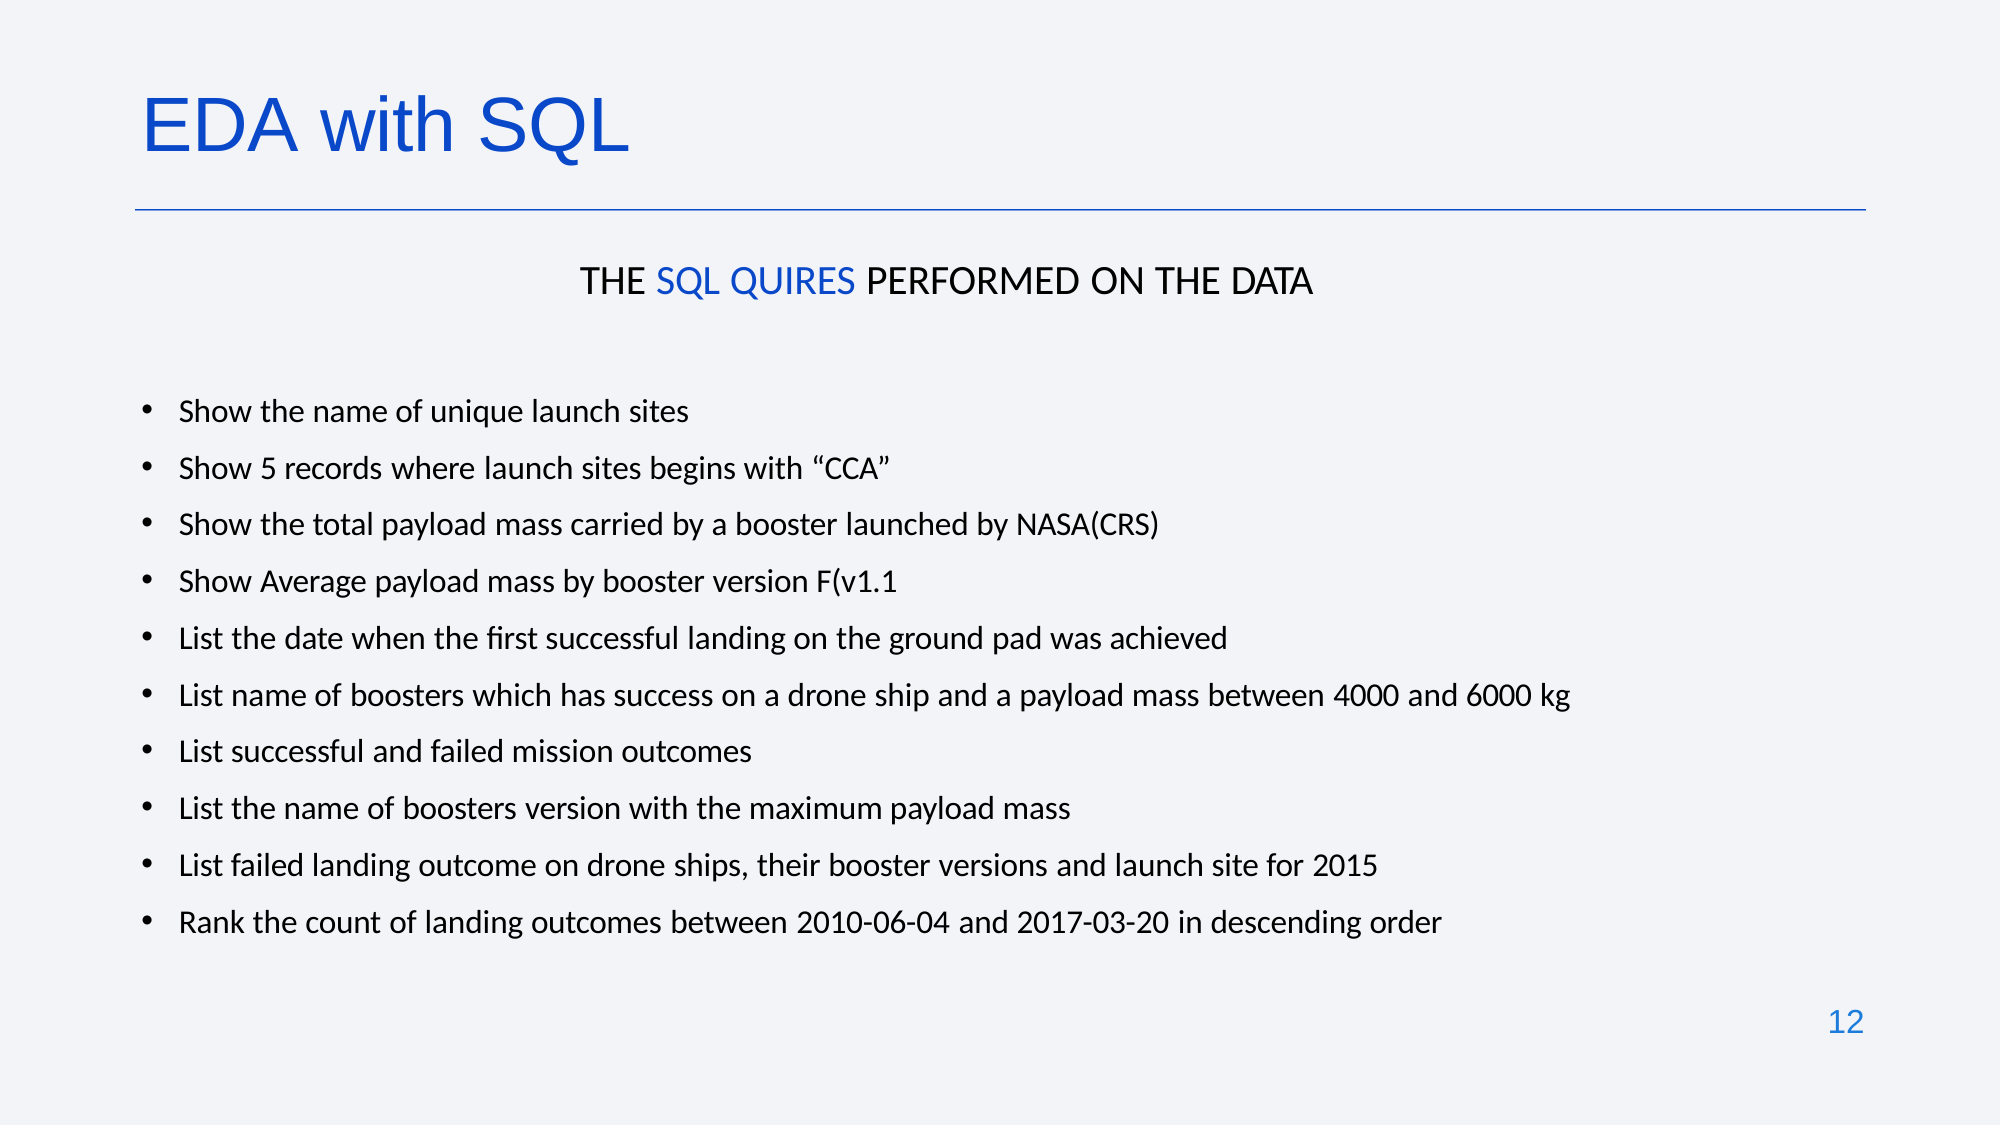

# EDA with SQL
THE SQL QUIRES PERFORMED ON THE DATA

Show the name of unique launch sites
Show 5 records where launch sites begins with “CCA”
Show the total payload mass carried by a booster launched by NASA(CRS)
Show Average payload mass by booster version F(v1.1
List the date when the first successful landing on the ground pad was achieved
List name of boosters which has success on a drone ship and a payload mass between 4000 and 6000 kg
List successful and failed mission outcomes
List the name of boosters version with the maximum payload mass
List failed landing outcome on drone ships, their booster versions and launch site for 2015
Rank the count of landing outcomes between 2010-06-04 and 2017-03-20 in descending order

12